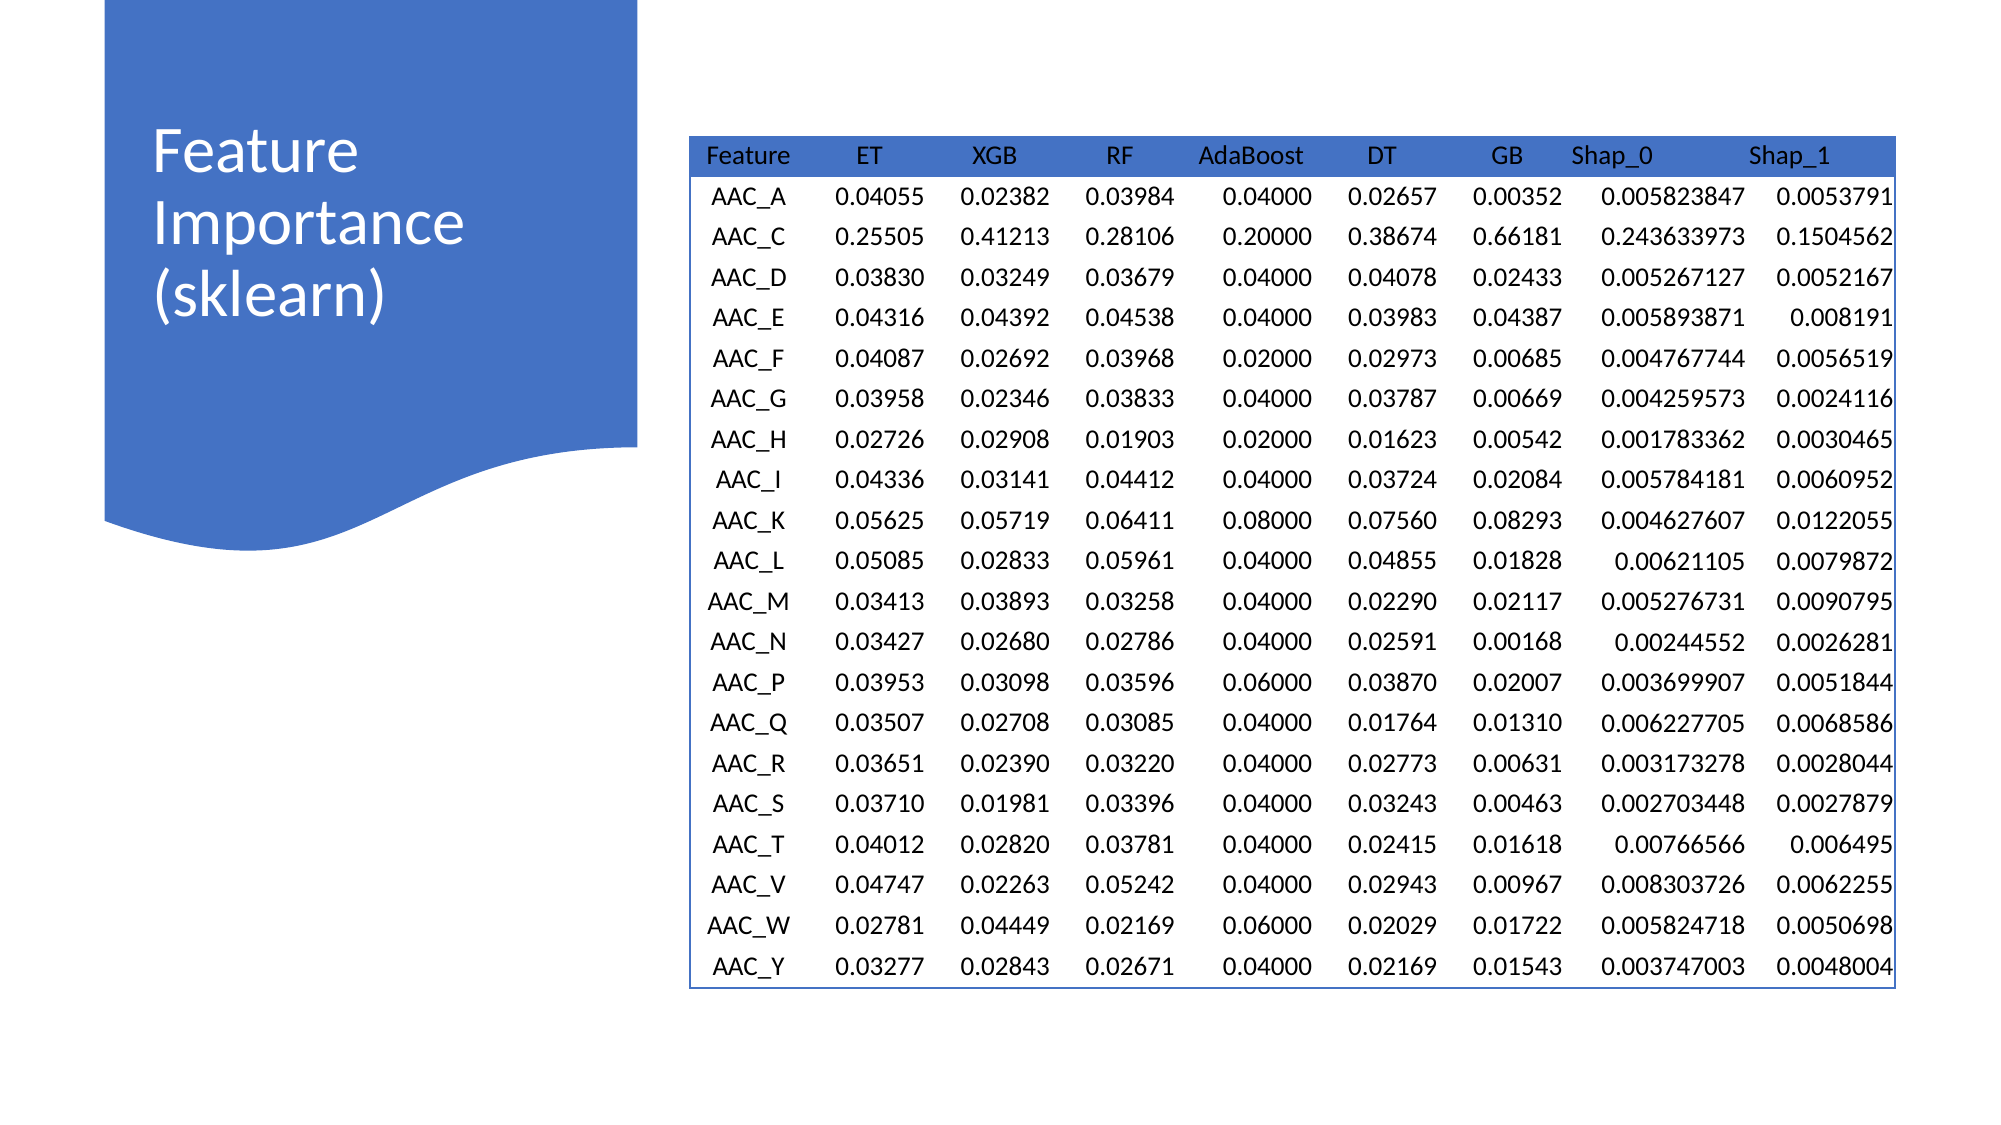

# Feature Importance (sklearn)
| Feature | ET | XGB | RF | AdaBoost | DT | GB | Shap\_0 | Shap\_1 |
| --- | --- | --- | --- | --- | --- | --- | --- | --- |
| AAC\_A | 0.04055 | 0.02382 | 0.03984 | 0.04000 | 0.02657 | 0.00352 | 0.005823847 | 0.0053791 |
| AAC\_C | 0.25505 | 0.41213 | 0.28106 | 0.20000 | 0.38674 | 0.66181 | 0.243633973 | 0.1504562 |
| AAC\_D | 0.03830 | 0.03249 | 0.03679 | 0.04000 | 0.04078 | 0.02433 | 0.005267127 | 0.0052167 |
| AAC\_E | 0.04316 | 0.04392 | 0.04538 | 0.04000 | 0.03983 | 0.04387 | 0.005893871 | 0.008191 |
| AAC\_F | 0.04087 | 0.02692 | 0.03968 | 0.02000 | 0.02973 | 0.00685 | 0.004767744 | 0.0056519 |
| AAC\_G | 0.03958 | 0.02346 | 0.03833 | 0.04000 | 0.03787 | 0.00669 | 0.004259573 | 0.0024116 |
| AAC\_H | 0.02726 | 0.02908 | 0.01903 | 0.02000 | 0.01623 | 0.00542 | 0.001783362 | 0.0030465 |
| AAC\_I | 0.04336 | 0.03141 | 0.04412 | 0.04000 | 0.03724 | 0.02084 | 0.005784181 | 0.0060952 |
| AAC\_K | 0.05625 | 0.05719 | 0.06411 | 0.08000 | 0.07560 | 0.08293 | 0.004627607 | 0.0122055 |
| AAC\_L | 0.05085 | 0.02833 | 0.05961 | 0.04000 | 0.04855 | 0.01828 | 0.00621105 | 0.0079872 |
| AAC\_M | 0.03413 | 0.03893 | 0.03258 | 0.04000 | 0.02290 | 0.02117 | 0.005276731 | 0.0090795 |
| AAC\_N | 0.03427 | 0.02680 | 0.02786 | 0.04000 | 0.02591 | 0.00168 | 0.00244552 | 0.0026281 |
| AAC\_P | 0.03953 | 0.03098 | 0.03596 | 0.06000 | 0.03870 | 0.02007 | 0.003699907 | 0.0051844 |
| AAC\_Q | 0.03507 | 0.02708 | 0.03085 | 0.04000 | 0.01764 | 0.01310 | 0.006227705 | 0.0068586 |
| AAC\_R | 0.03651 | 0.02390 | 0.03220 | 0.04000 | 0.02773 | 0.00631 | 0.003173278 | 0.0028044 |
| AAC\_S | 0.03710 | 0.01981 | 0.03396 | 0.04000 | 0.03243 | 0.00463 | 0.002703448 | 0.0027879 |
| AAC\_T | 0.04012 | 0.02820 | 0.03781 | 0.04000 | 0.02415 | 0.01618 | 0.00766566 | 0.006495 |
| AAC\_V | 0.04747 | 0.02263 | 0.05242 | 0.04000 | 0.02943 | 0.00967 | 0.008303726 | 0.0062255 |
| AAC\_W | 0.02781 | 0.04449 | 0.02169 | 0.06000 | 0.02029 | 0.01722 | 0.005824718 | 0.0050698 |
| AAC\_Y | 0.03277 | 0.02843 | 0.02671 | 0.04000 | 0.02169 | 0.01543 | 0.003747003 | 0.0048004 |